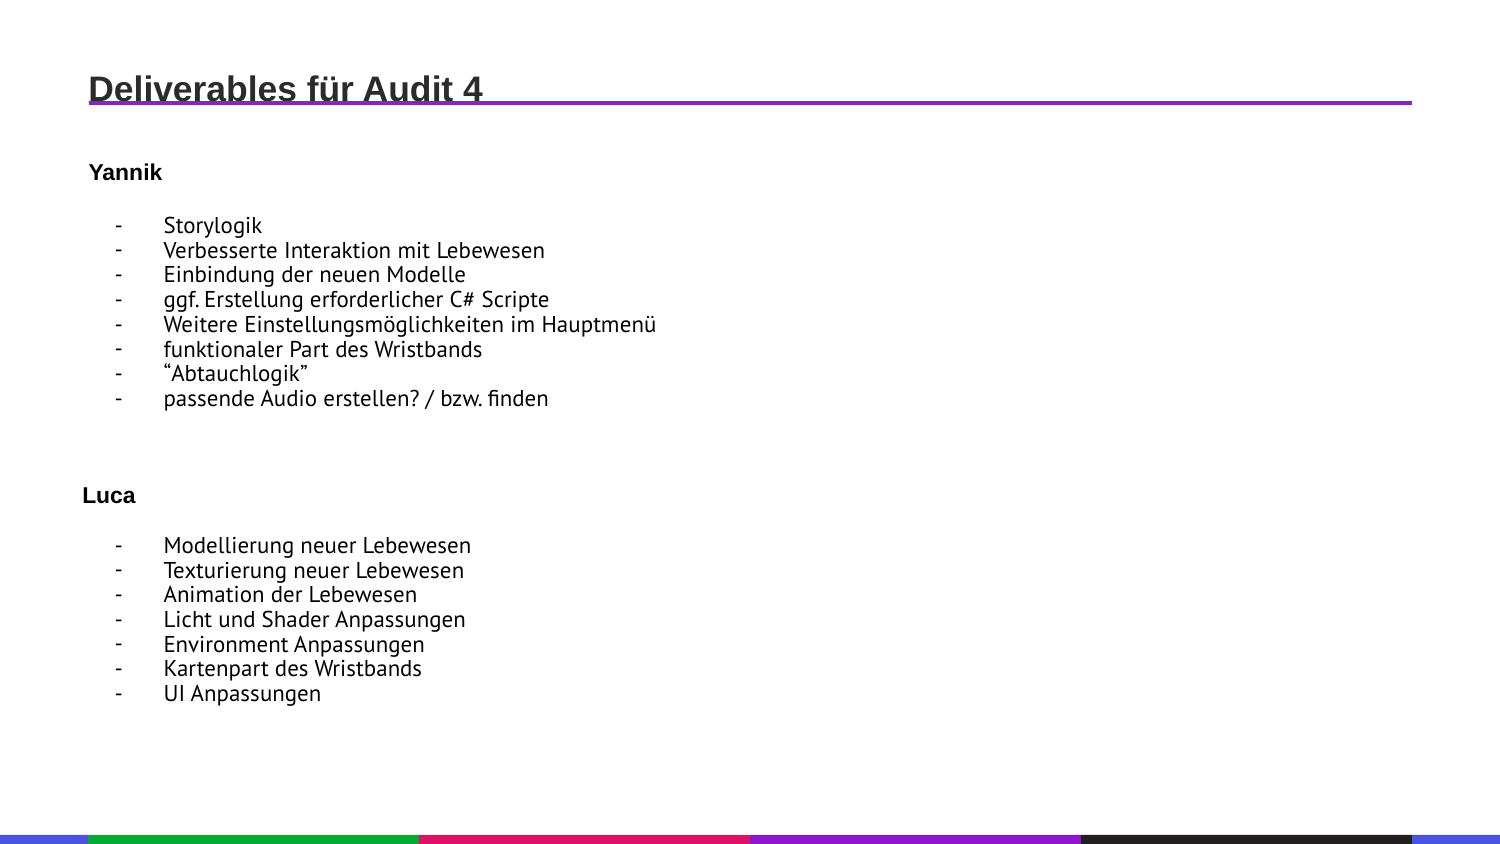

67
Deliverables für Audit 4
53
21
Yannik
53
21
Storylogik
Verbesserte Interaktion mit Lebewesen
Einbindung der neuen Modelle
ggf. Erstellung erforderlicher C# Scripte
Weitere Einstellungsmöglichkeiten im Hauptmenü
funktionaler Part des Wristbands
“Abtauchlogik”
passende Audio erstellen? / bzw. finden
53
21
53
21
53
21
Luca
53
Modellierung neuer Lebewesen
Texturierung neuer Lebewesen
Animation der Lebewesen
Licht und Shader Anpassungen
Environment Anpassungen
Kartenpart des Wristbands
UI Anpassungen

21
53
21
53
21
53

133
21
133
21
133
21
133
21
133
21
133